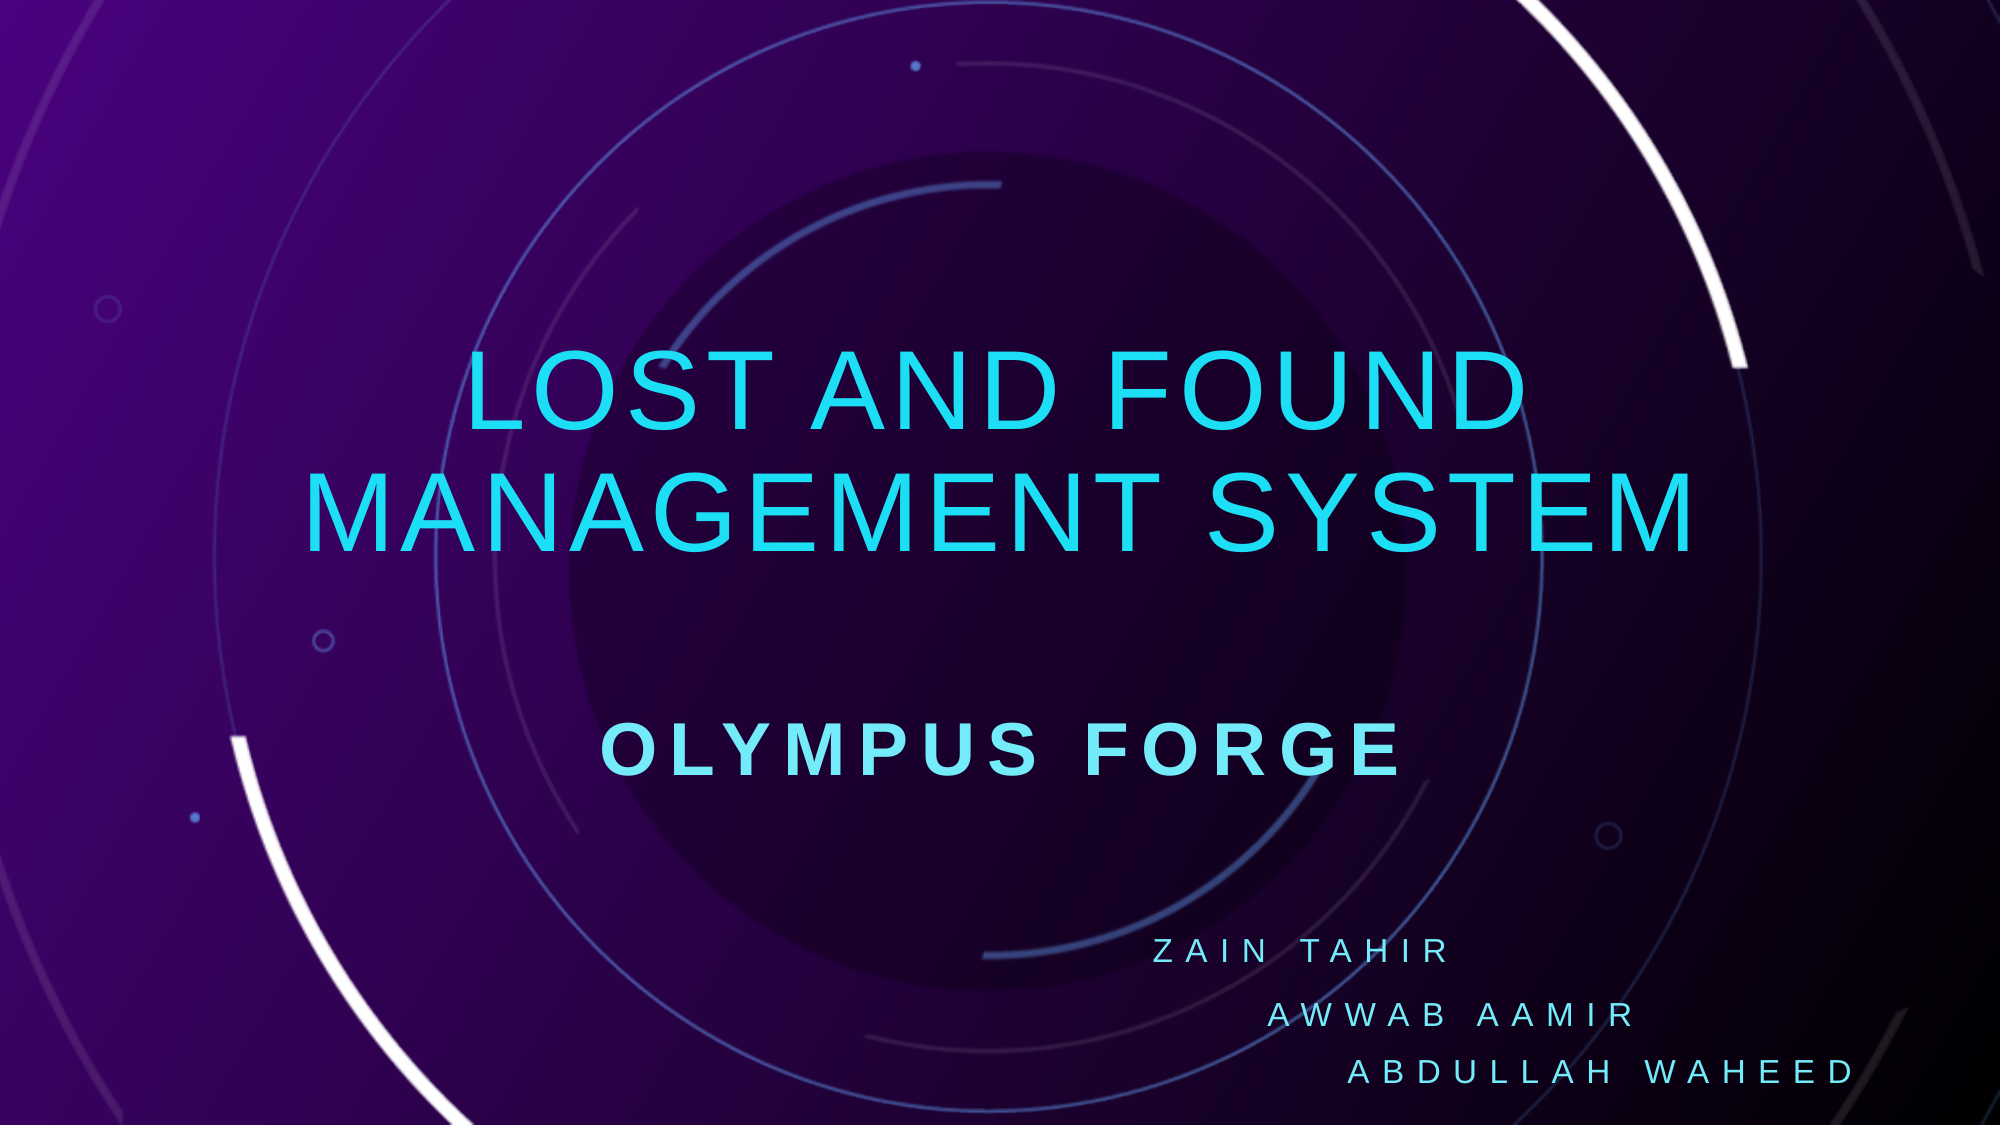

# Lost and found management system

Olympus Forge

				Zain Tahir
						Awwab aamir
								Abdullah Waheed